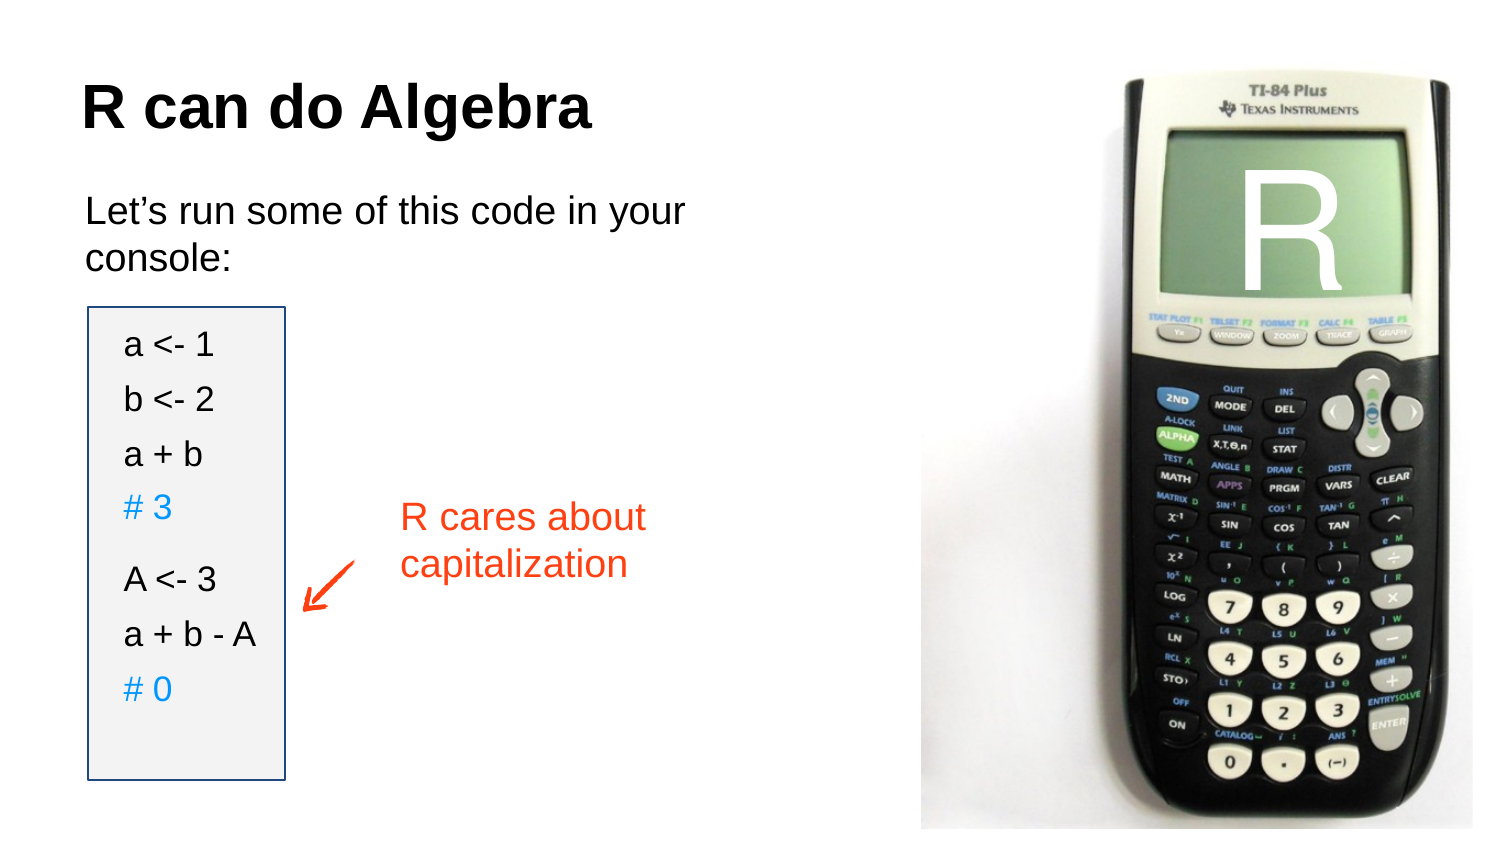

R can do Algebra

R
Let’s run some of this code in your console:

a <- 1
b <- 2
a + b
# 3
R cares about  capitalization
A <- 3
a + b - A
# 0